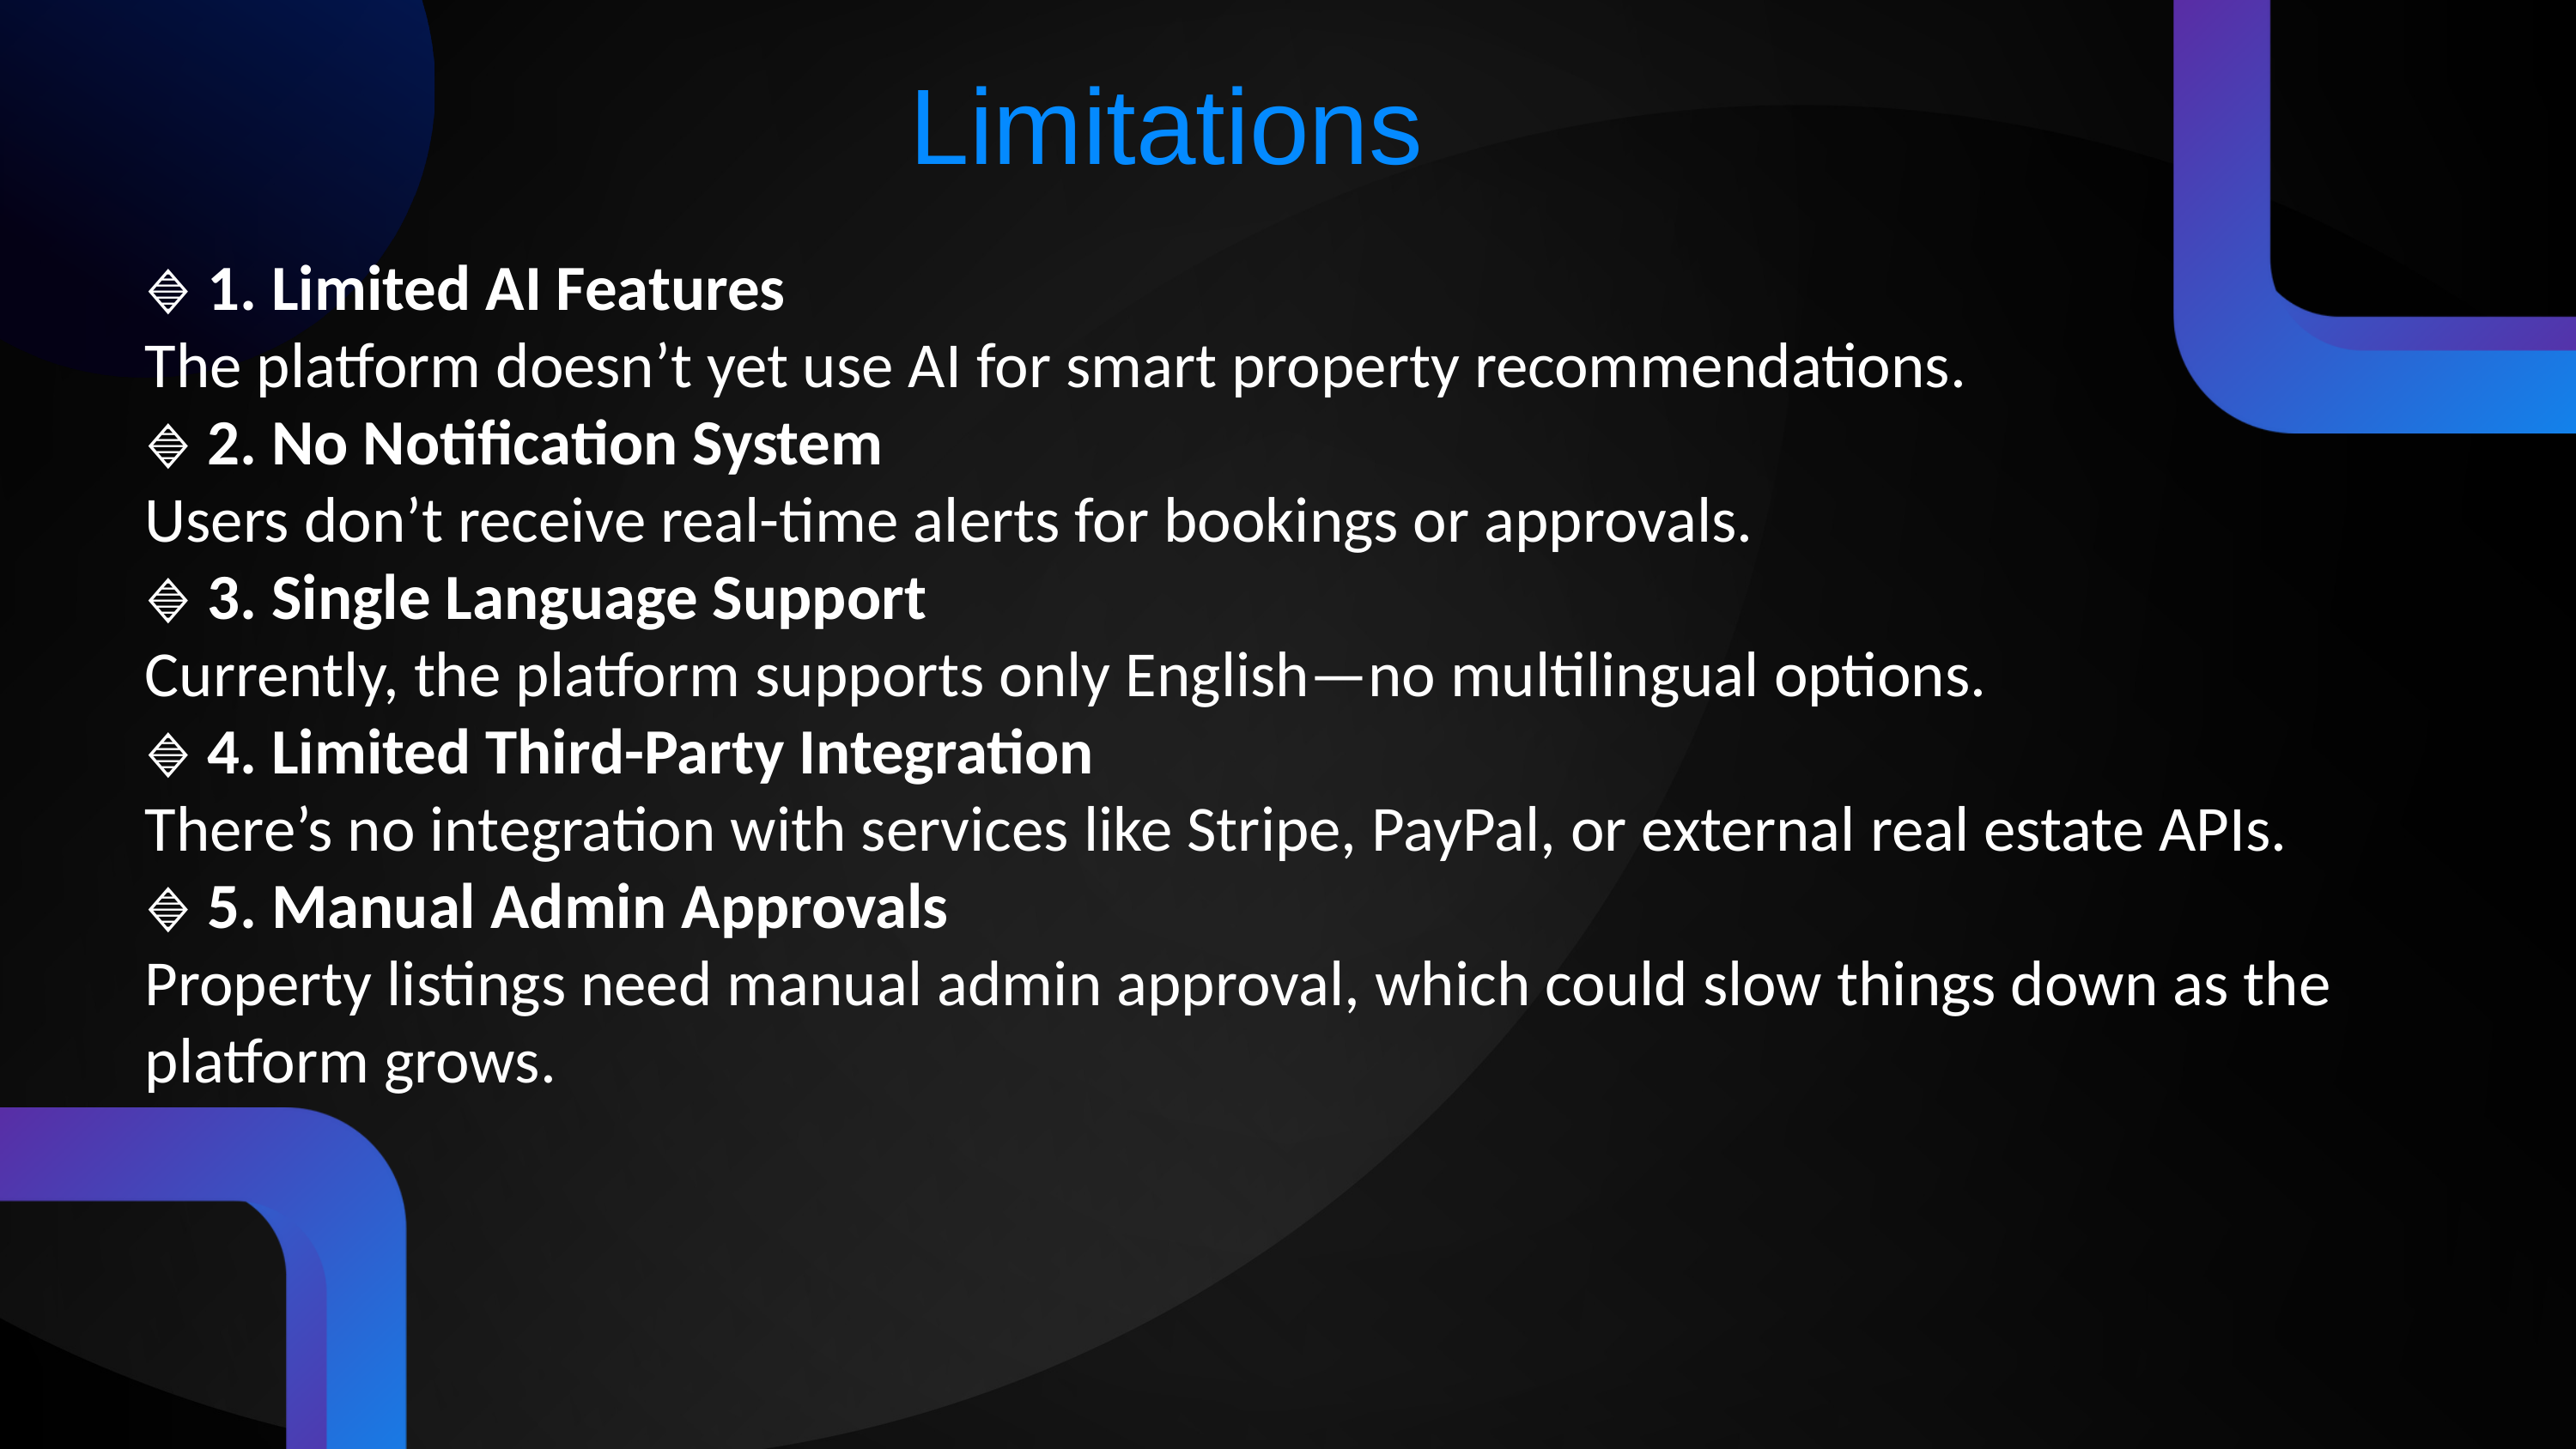

Limitations
🔹 1. Limited AI Features
The platform doesn’t yet use AI for smart property recommendations.
🔹 2. No Notification System
Users don’t receive real-time alerts for bookings or approvals.
🔹 3. Single Language Support
Currently, the platform supports only English—no multilingual options.
🔹 4. Limited Third-Party Integration
There’s no integration with services like Stripe, PayPal, or external real estate APIs.
🔹 5. Manual Admin Approvals
Property listings need manual admin approval, which could slow things down as the platform grows.